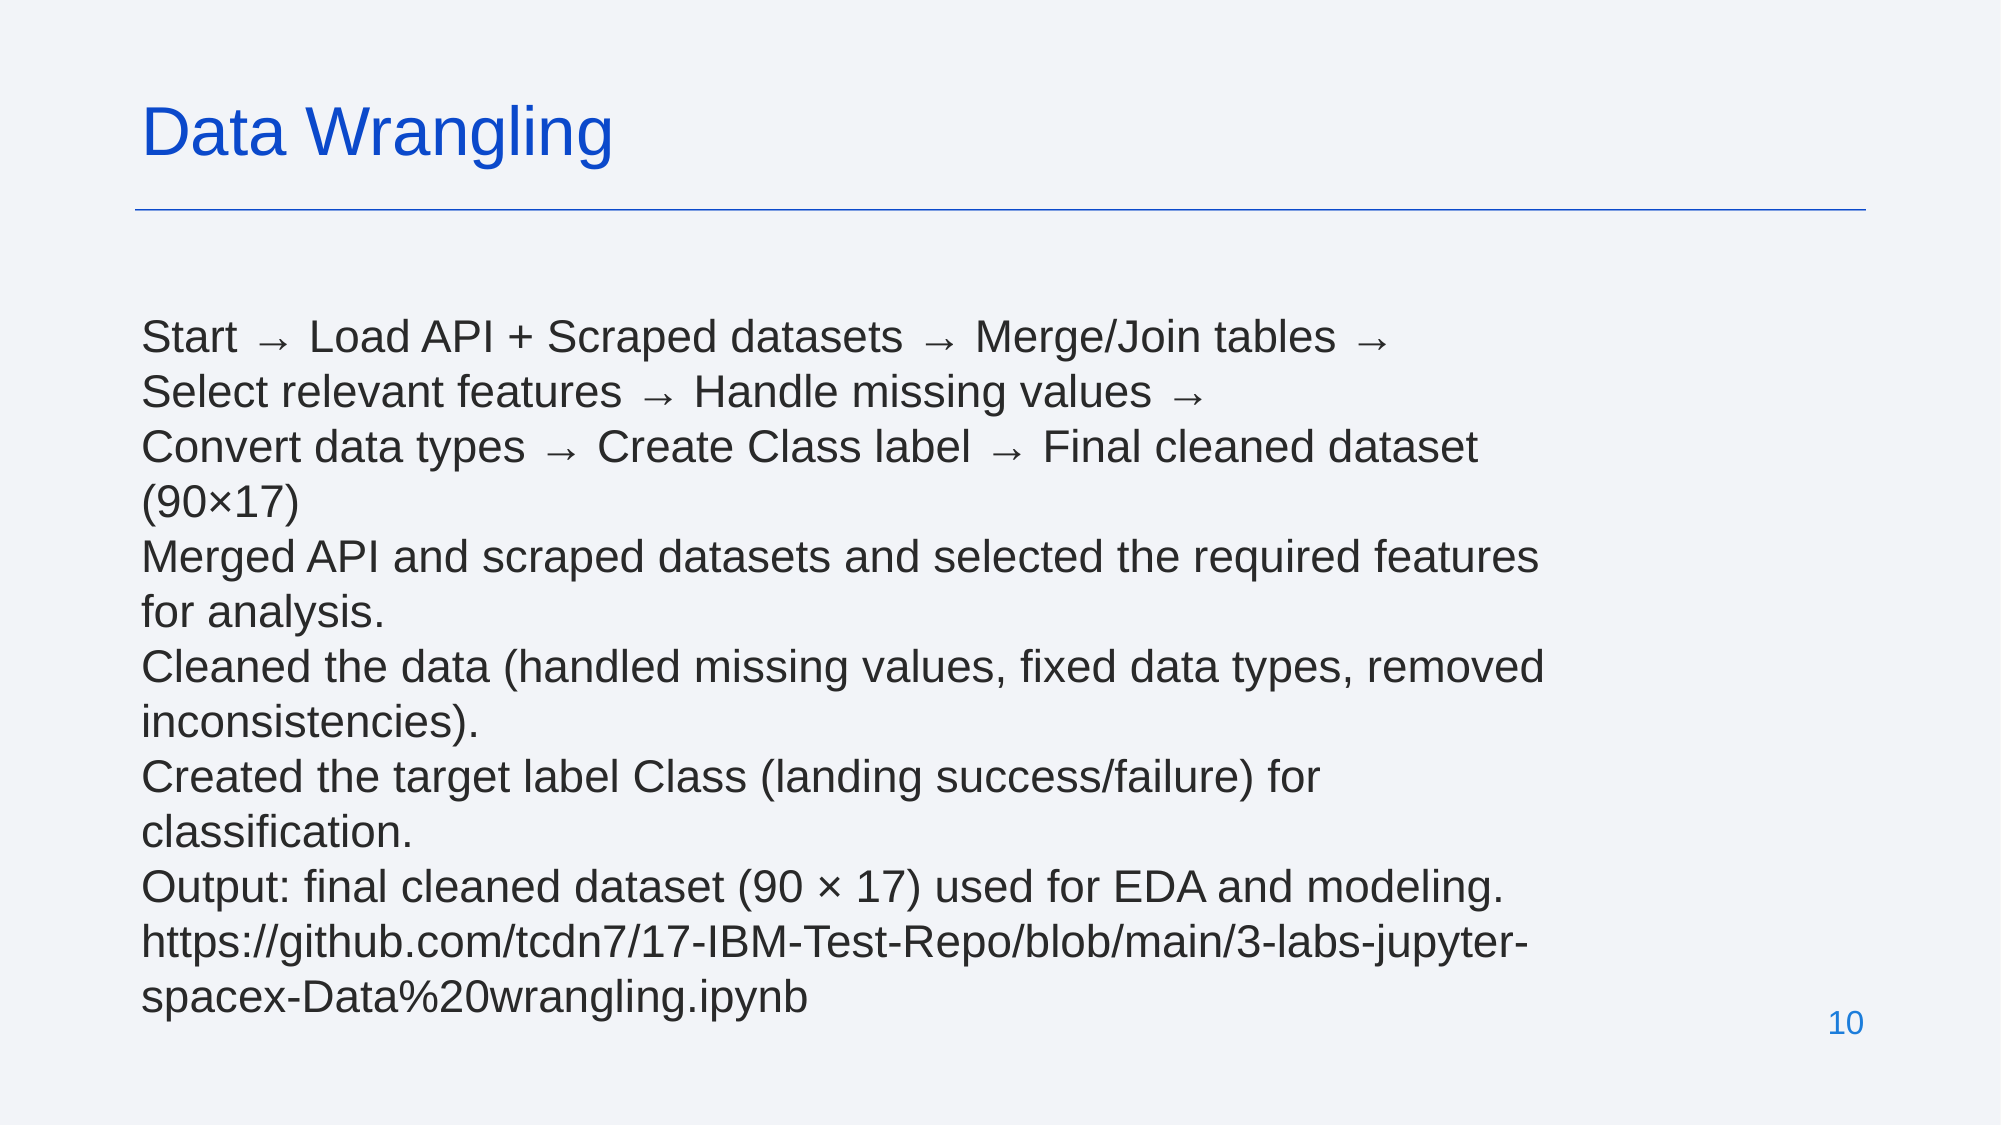

Data Wrangling
Start → Load API + Scraped datasets → Merge/Join tables →
Select relevant features → Handle missing values →
Convert data types → Create Class label → Final cleaned dataset (90×17)
Merged API and scraped datasets and selected the required features for analysis.
Cleaned the data (handled missing values, fixed data types, removed inconsistencies).
Created the target label Class (landing success/failure) for classification.
Output: final cleaned dataset (90 × 17) used for EDA and modeling.
https://github.com/tcdn7/17-IBM-Test-Repo/blob/main/3-labs-jupyter-spacex-Data%20wrangling.ipynb

10